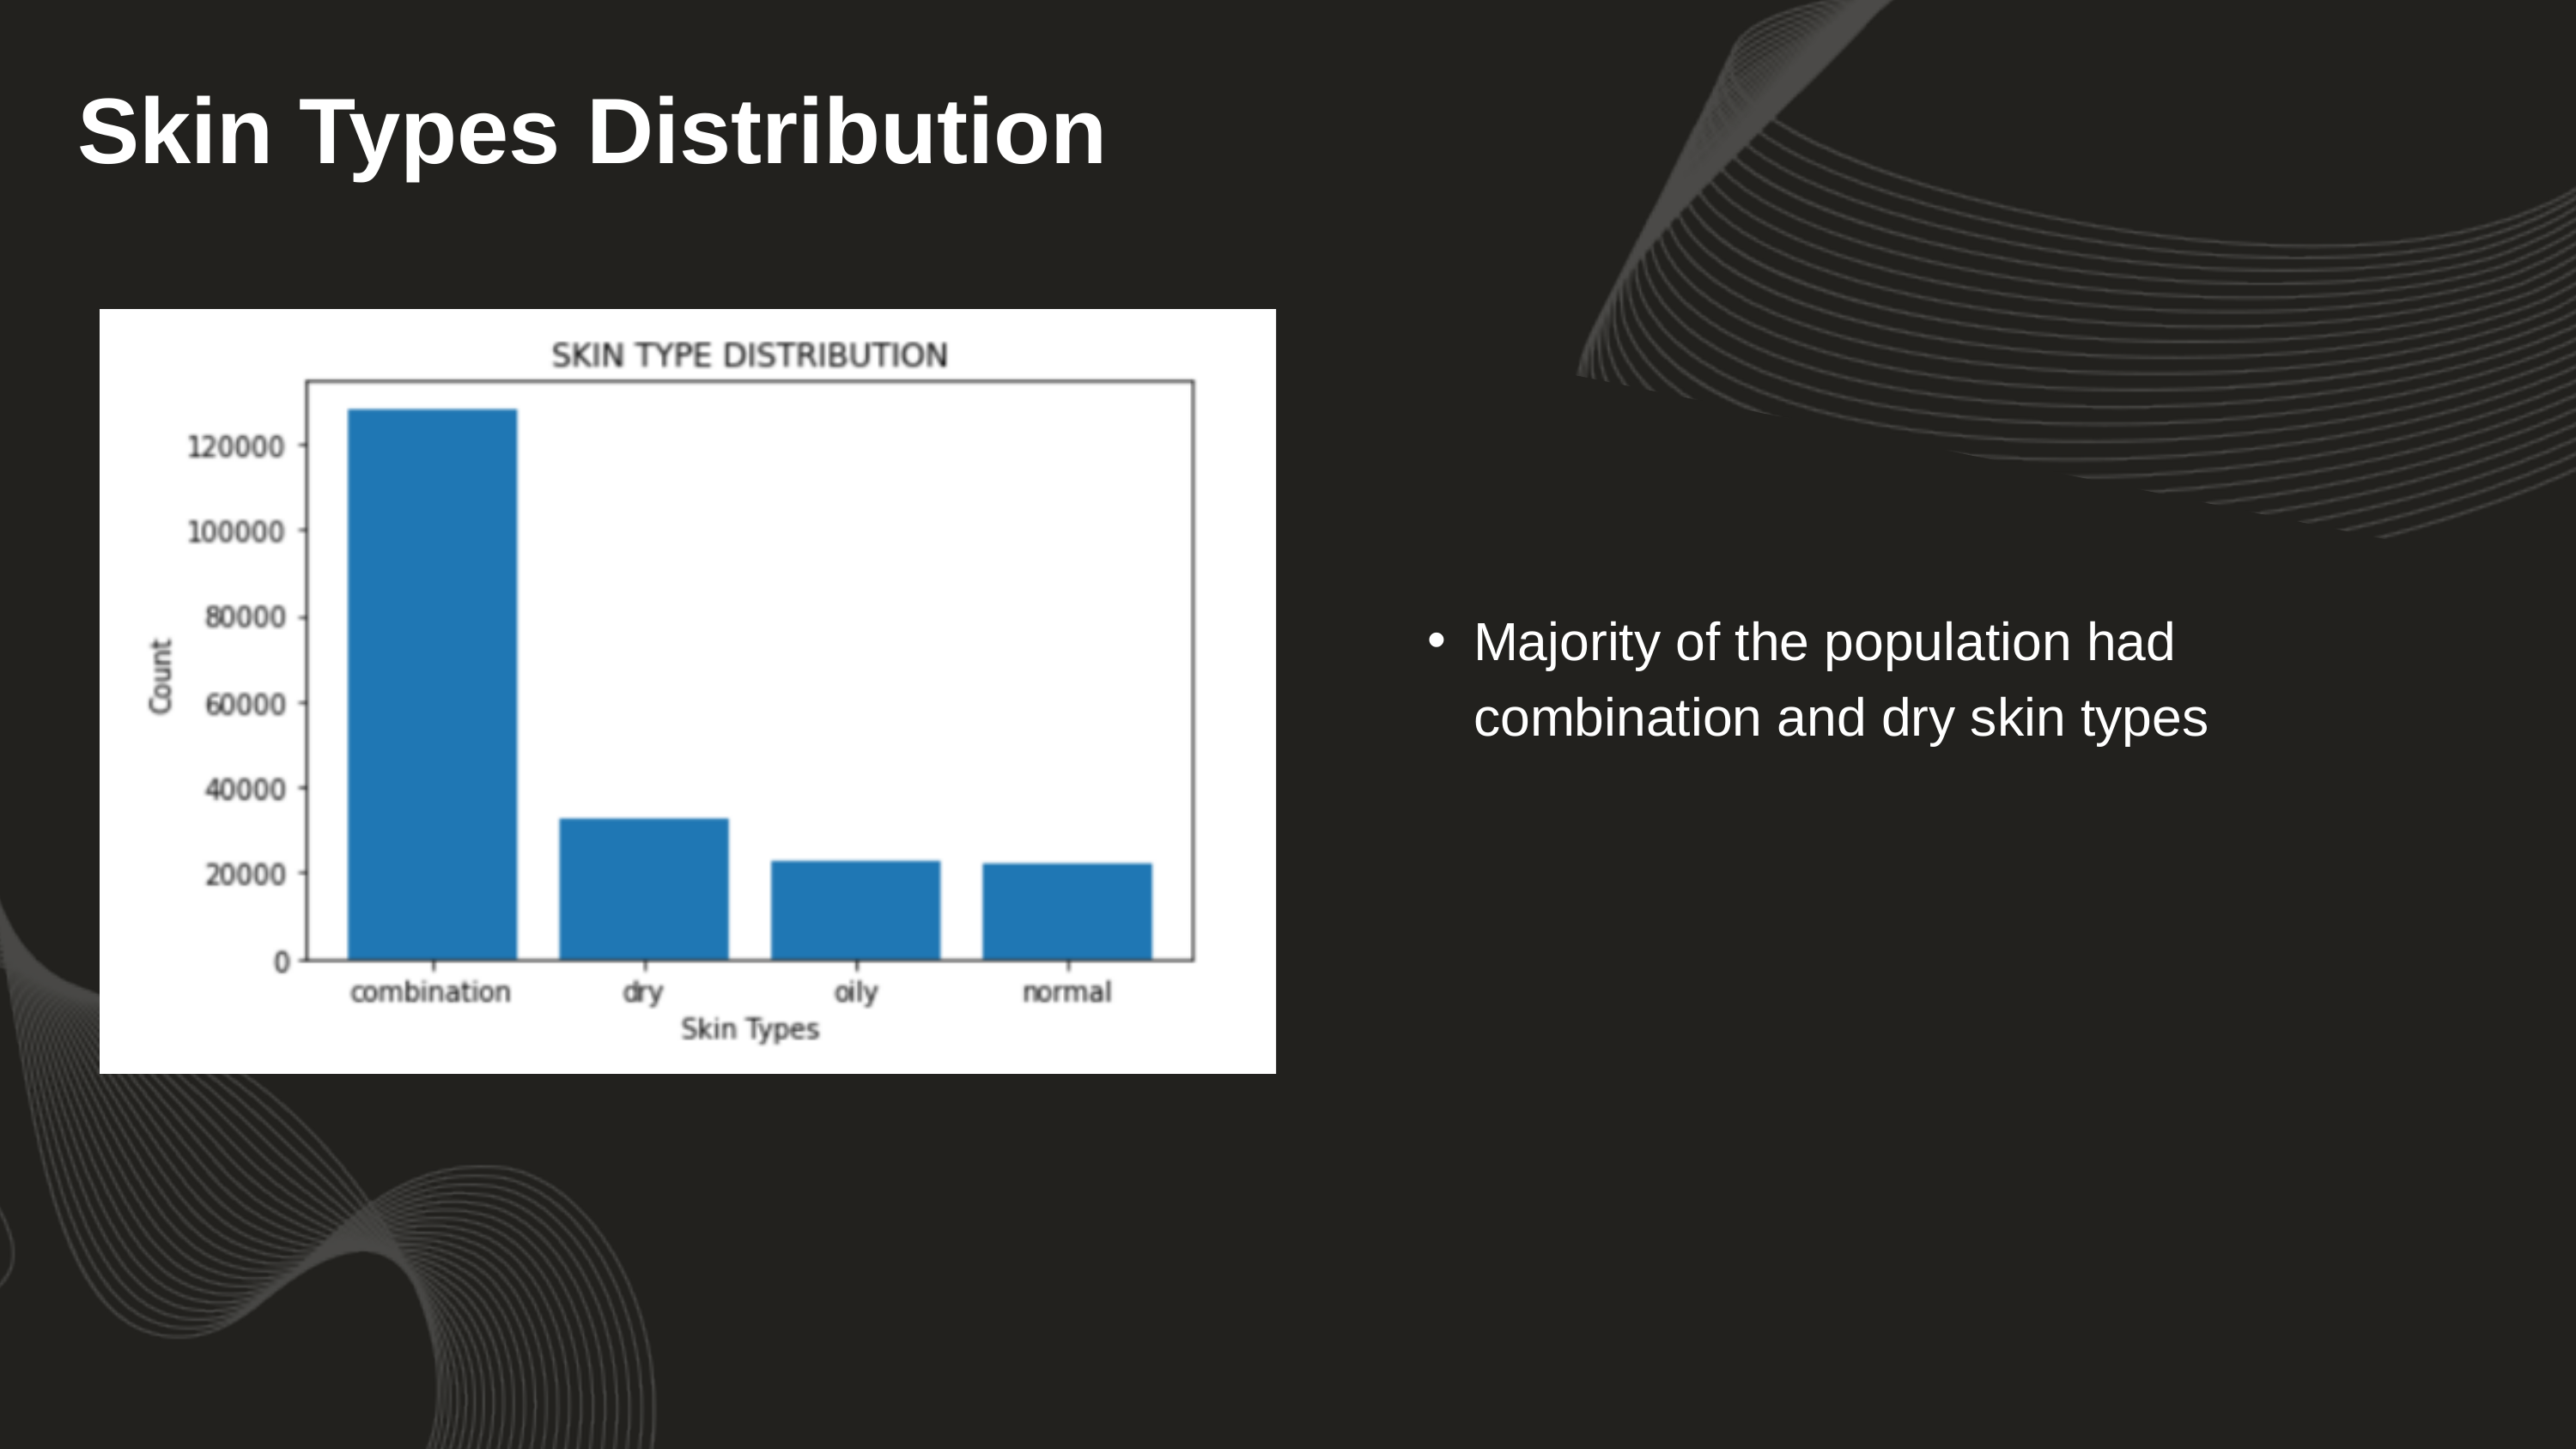

Skin Types Distribution

Majority of the population had combination and dry skin types